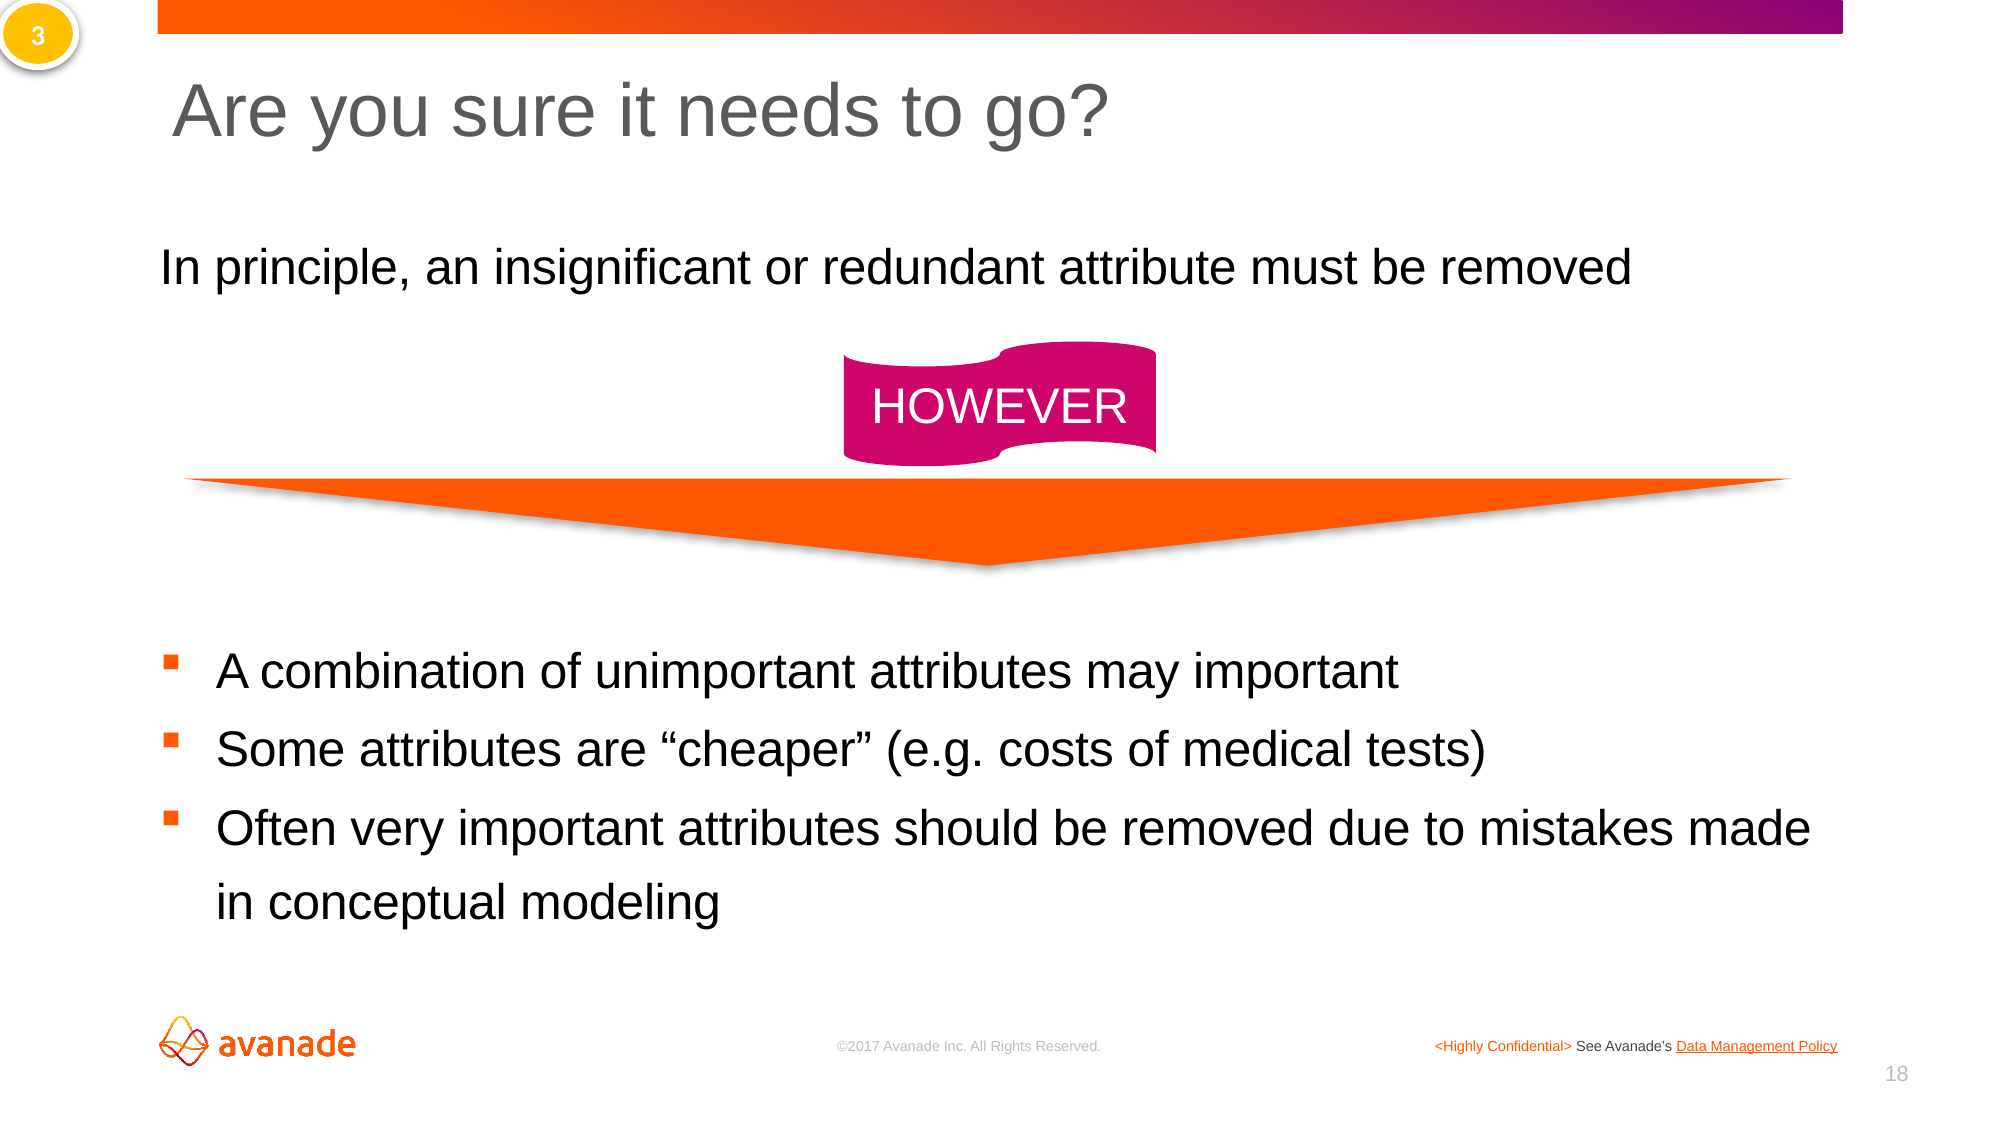

3

# Are you sure it needs to go?

In principle, an insignificant or redundant attribute must be removed

A combination of unimportant attributes may important
Some attributes are “cheaper” (e.g. costs of medical tests)
Often very important attributes should be removed due to mistakes made in conceptual modeling

HOWEVER
18